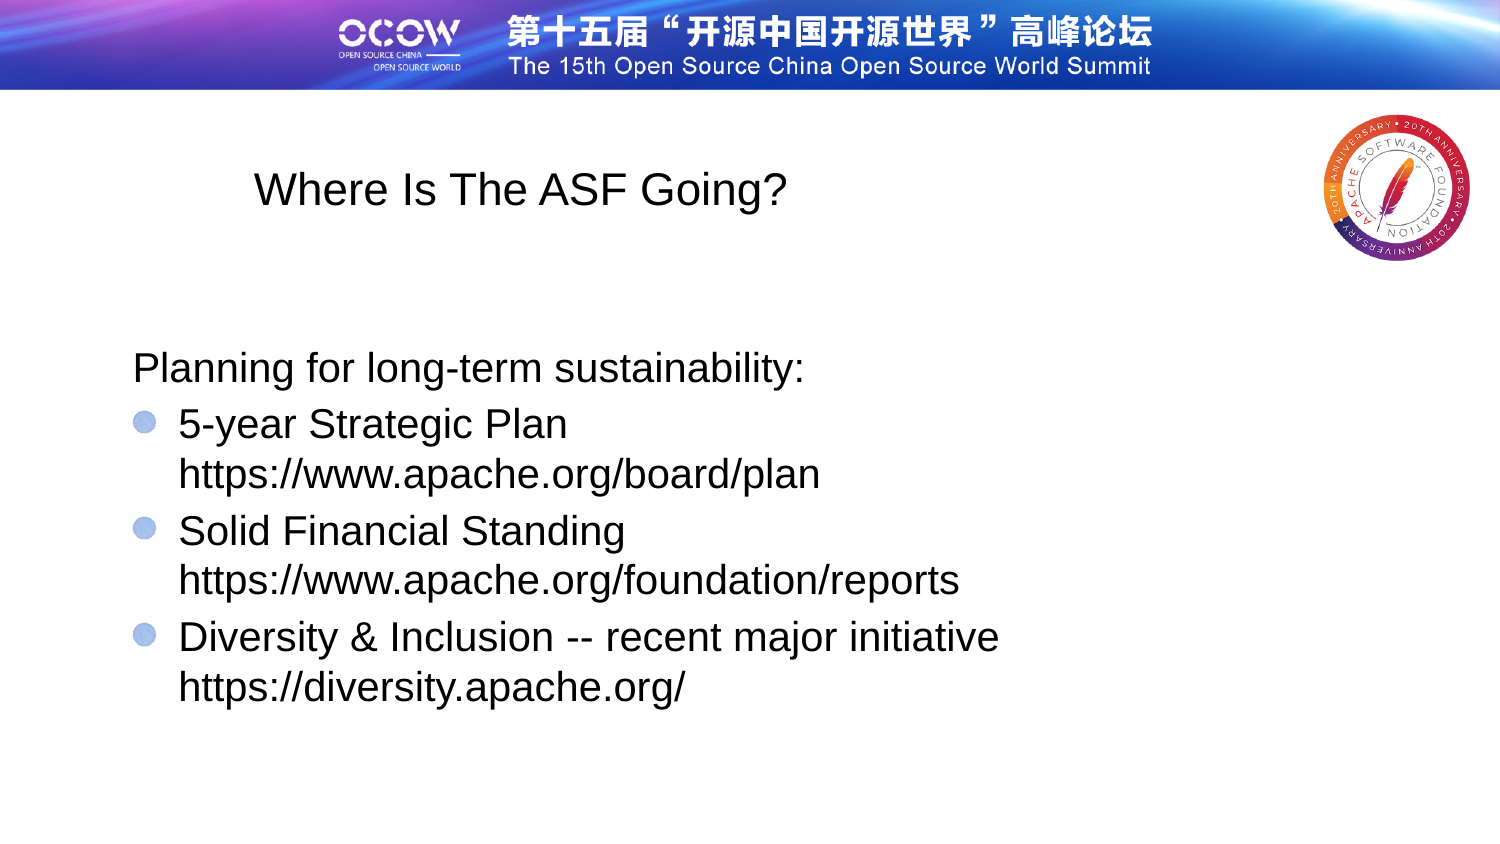

Where Is The ASF Going?
Planning for long-term sustainability:
5-year Strategic Plan
https://www.apache.org/board/plan
Solid Financial Standing
https://www.apache.org/foundation/reports
Diversity & Inclusion -- recent major initiative
https://diversity.apache.org/